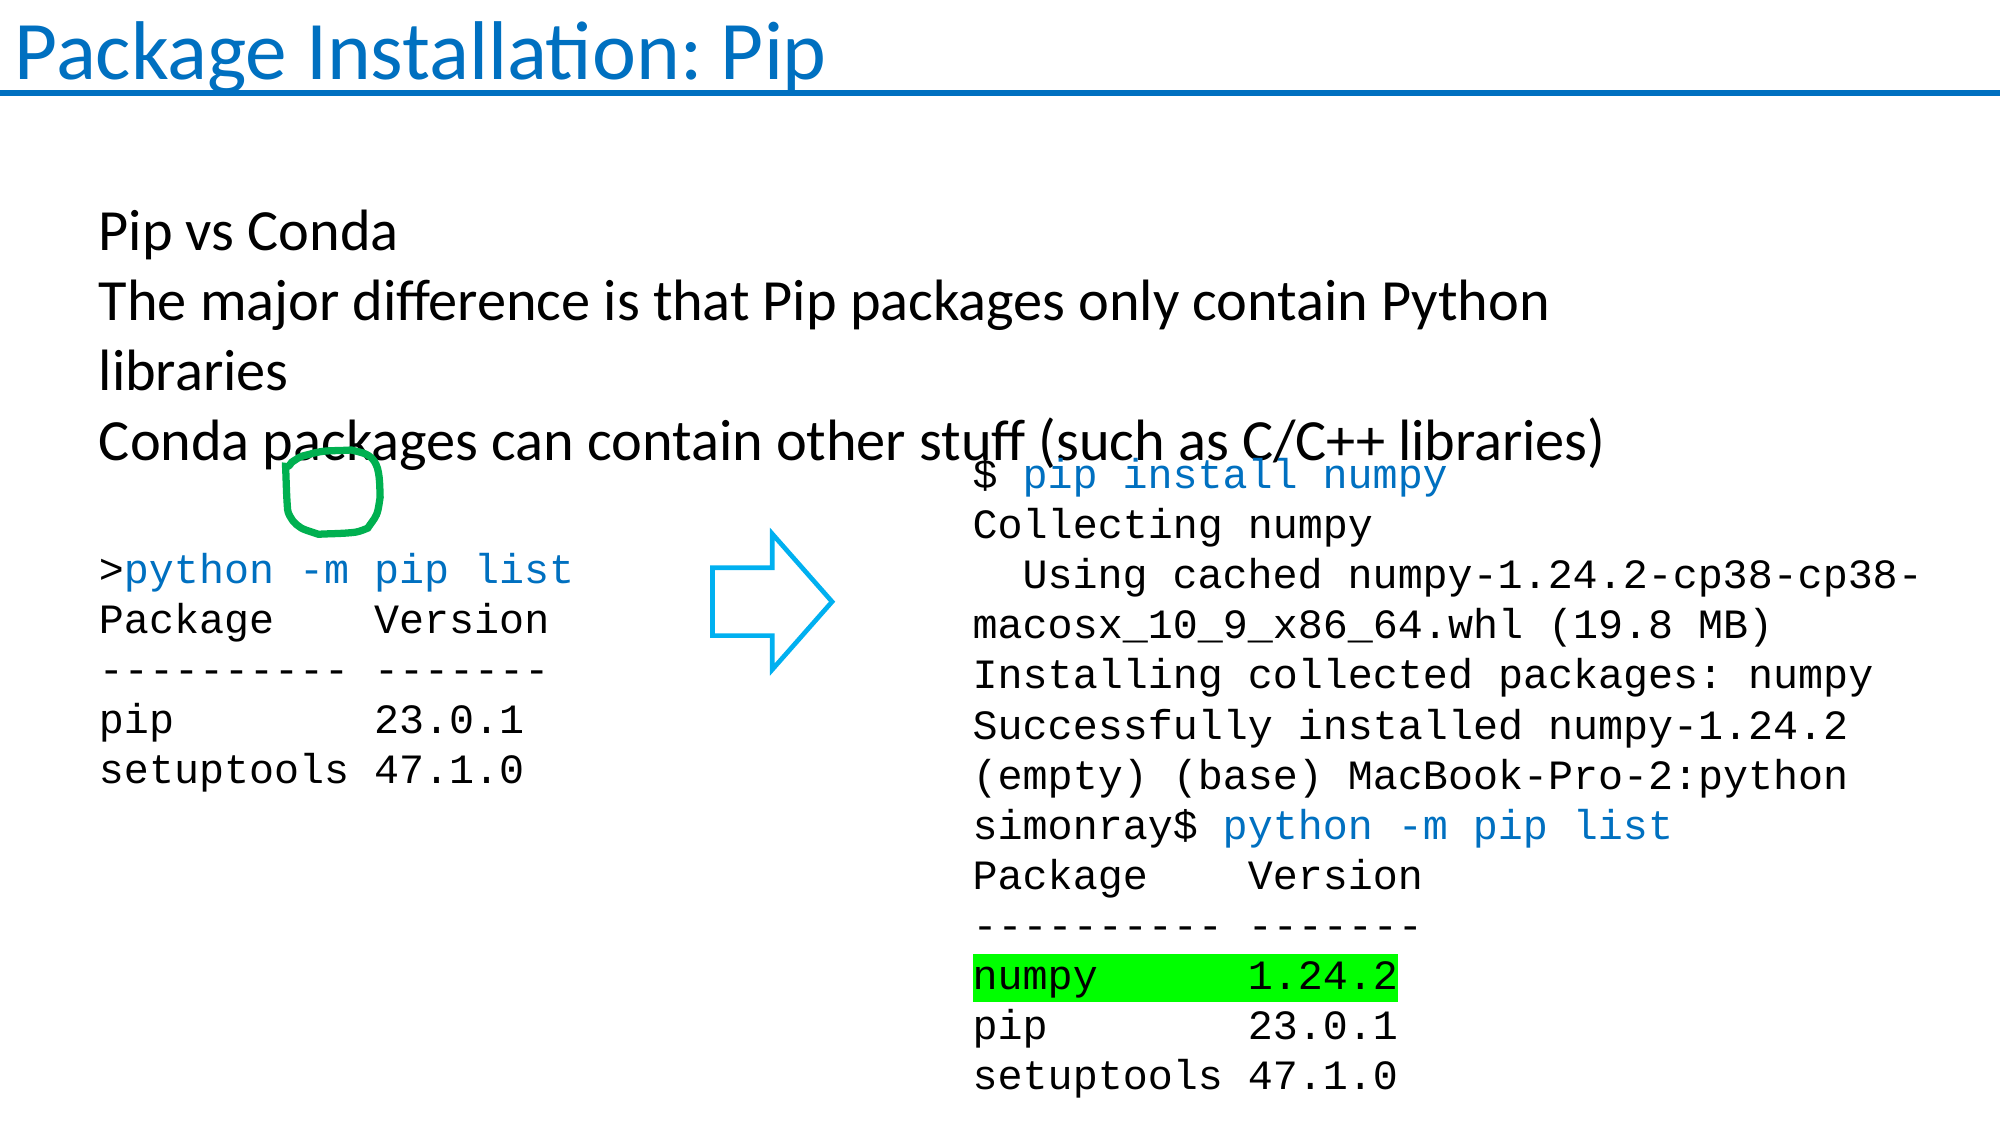

Package Installation: Pip
Pip vs Conda
The major difference is that Pip packages only contain Python libraries
Conda packages can contain other stuff (such as C/C++ libraries)

>python -m pip list
Package    Version
---------- -------
pip        23.0.1
setuptools 47.1.0
$ pip install numpy
Collecting numpy
  Using cached numpy-1.24.2-cp38-cp38-macosx_10_9_x86_64.whl (19.8 MB)
Installing collected packages: numpy
Successfully installed numpy-1.24.2
(empty) (base) MacBook-Pro-2:python simonray$ python -m pip list
Package    Version
---------- -------
numpy      1.24.2
pip        23.0.1
setuptools 47.1.0